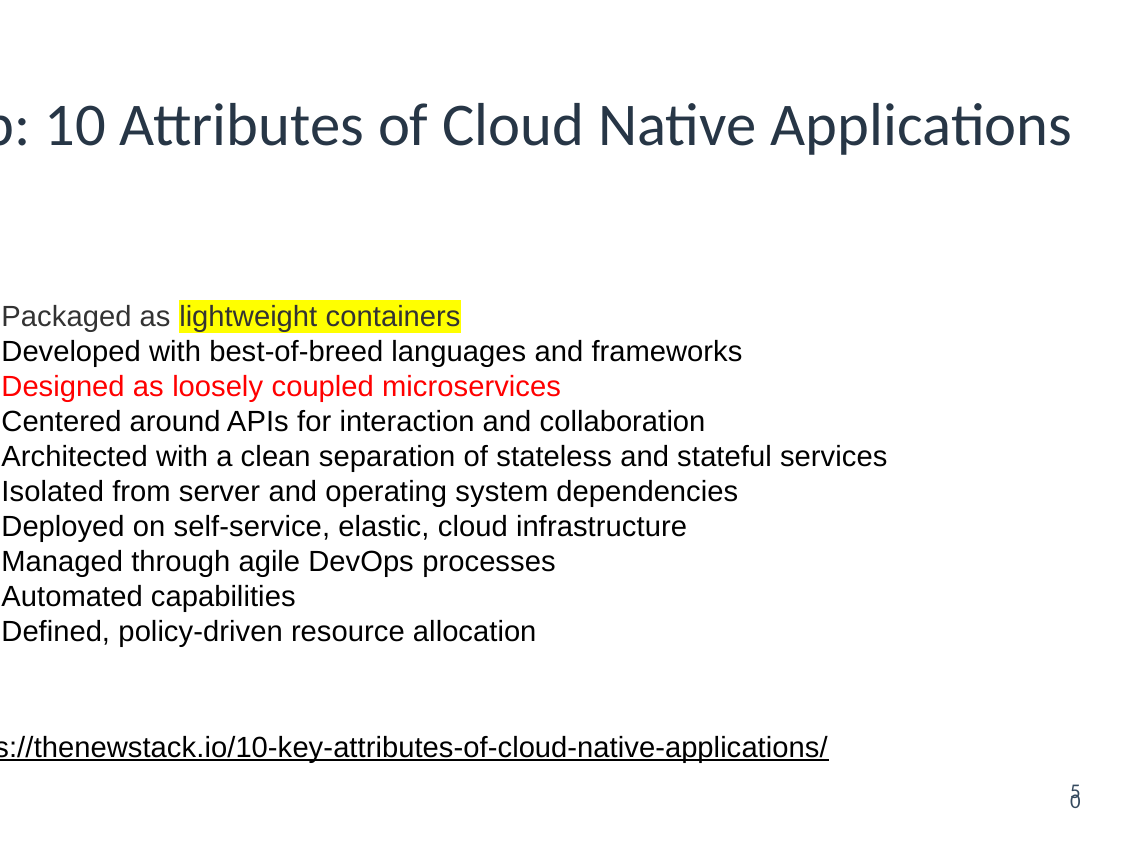

# Tip: 10 Attributes of Cloud Native Applications

Packaged as lightweight containers
Developed with best-of-breed languages and frameworks
Designed as loosely coupled microservices
Centered around APIs for interaction and collaboration
Architected with a clean separation of stateless and stateful services
Isolated from server and operating system dependencies
Deployed on self-service, elastic, cloud infrastructure
Managed through agile DevOps processes
Automated capabilities
Defined, policy-driven resource allocation
https://thenewstack.io/10-key-attributes-of-cloud-native-applications/